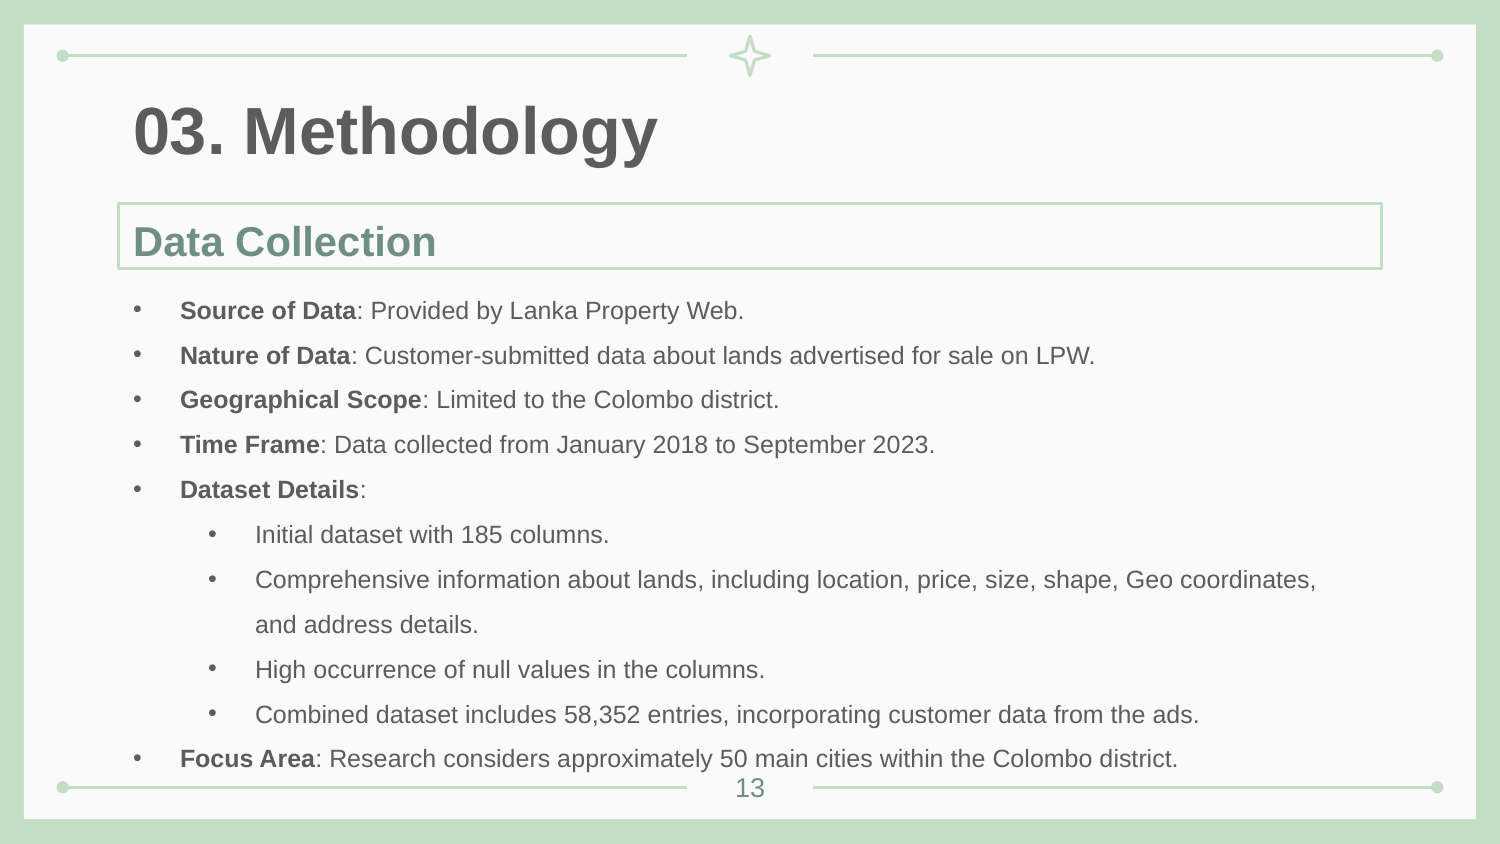

# 03. Methodology
Data Collection
Source of Data: Provided by Lanka Property Web.
Nature of Data: Customer-submitted data about lands advertised for sale on LPW.
Geographical Scope: Limited to the Colombo district.
Time Frame: Data collected from January 2018 to September 2023.
Dataset Details:
Initial dataset with 185 columns.
Comprehensive information about lands, including location, price, size, shape, Geo coordinates, and address details.
High occurrence of null values in the columns.
Combined dataset includes 58,352 entries, incorporating customer data from the ads.
Focus Area: Research considers approximately 50 main cities within the Colombo district.
13